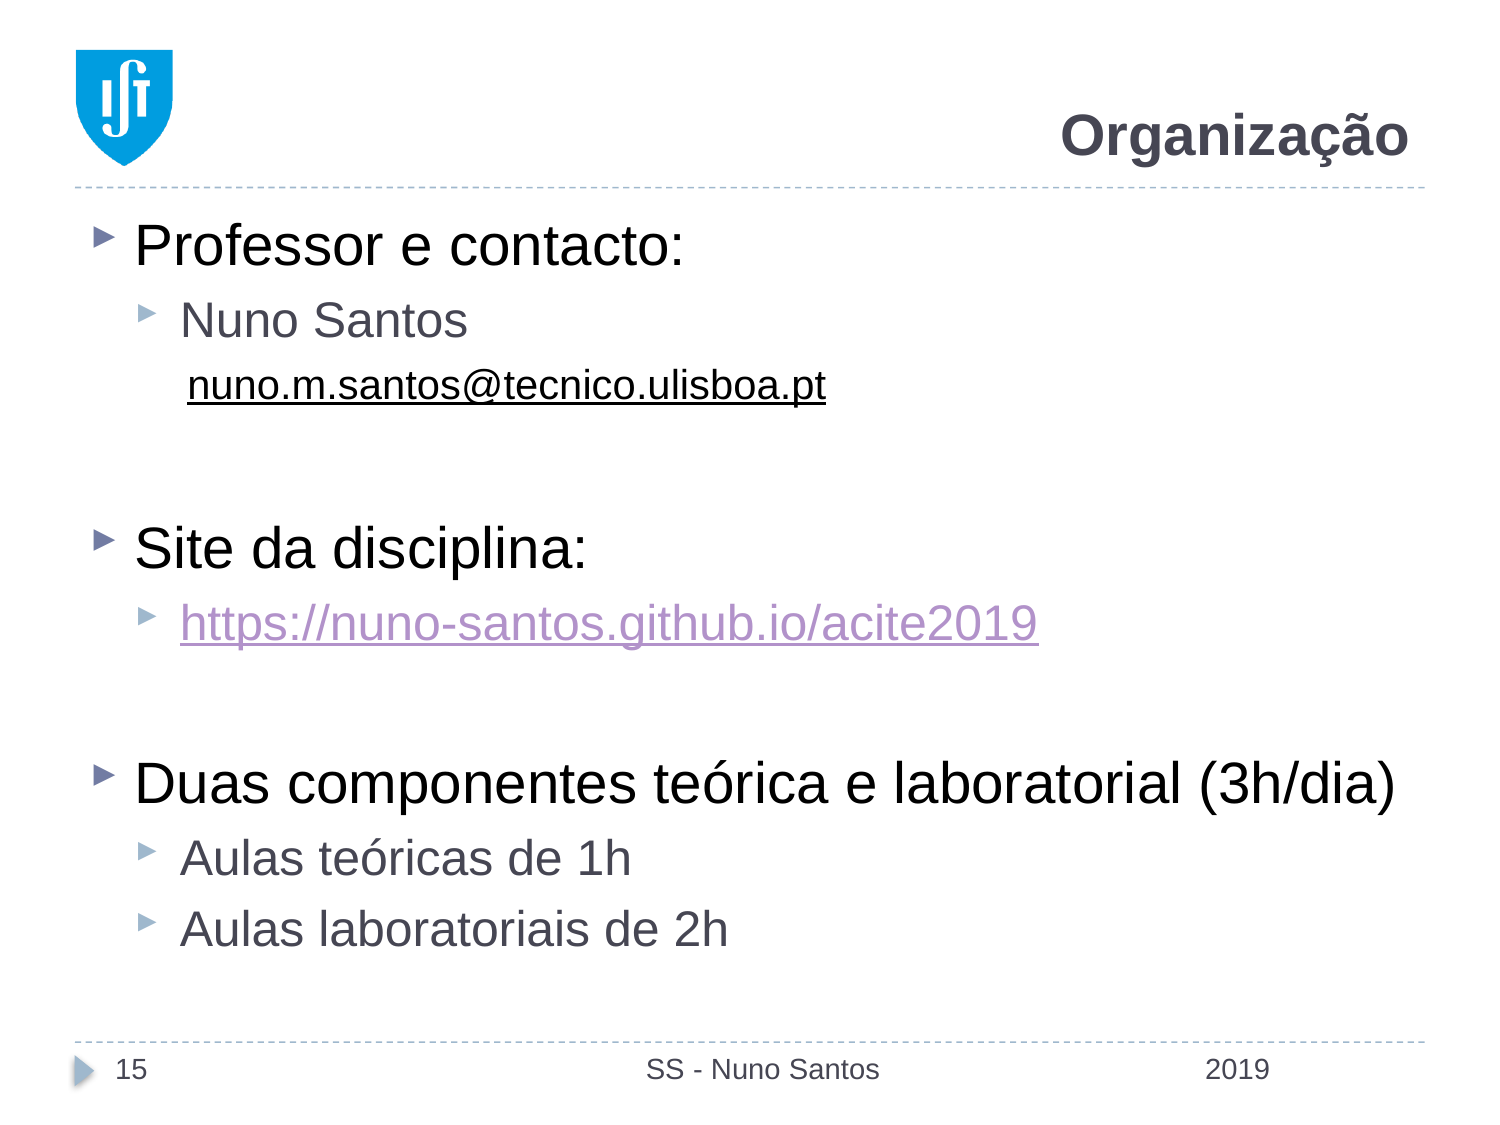

# Organização
Professor e contacto:
Nuno Santos
nuno.m.santos@tecnico.ulisboa.pt

Site da disciplina:
https://nuno-santos.github.io/acite2019

Duas componentes teórica e laboratorial (3h/dia)
Aulas teóricas de 1h
Aulas laboratoriais de 2h
15
SS - Nuno Santos
2019